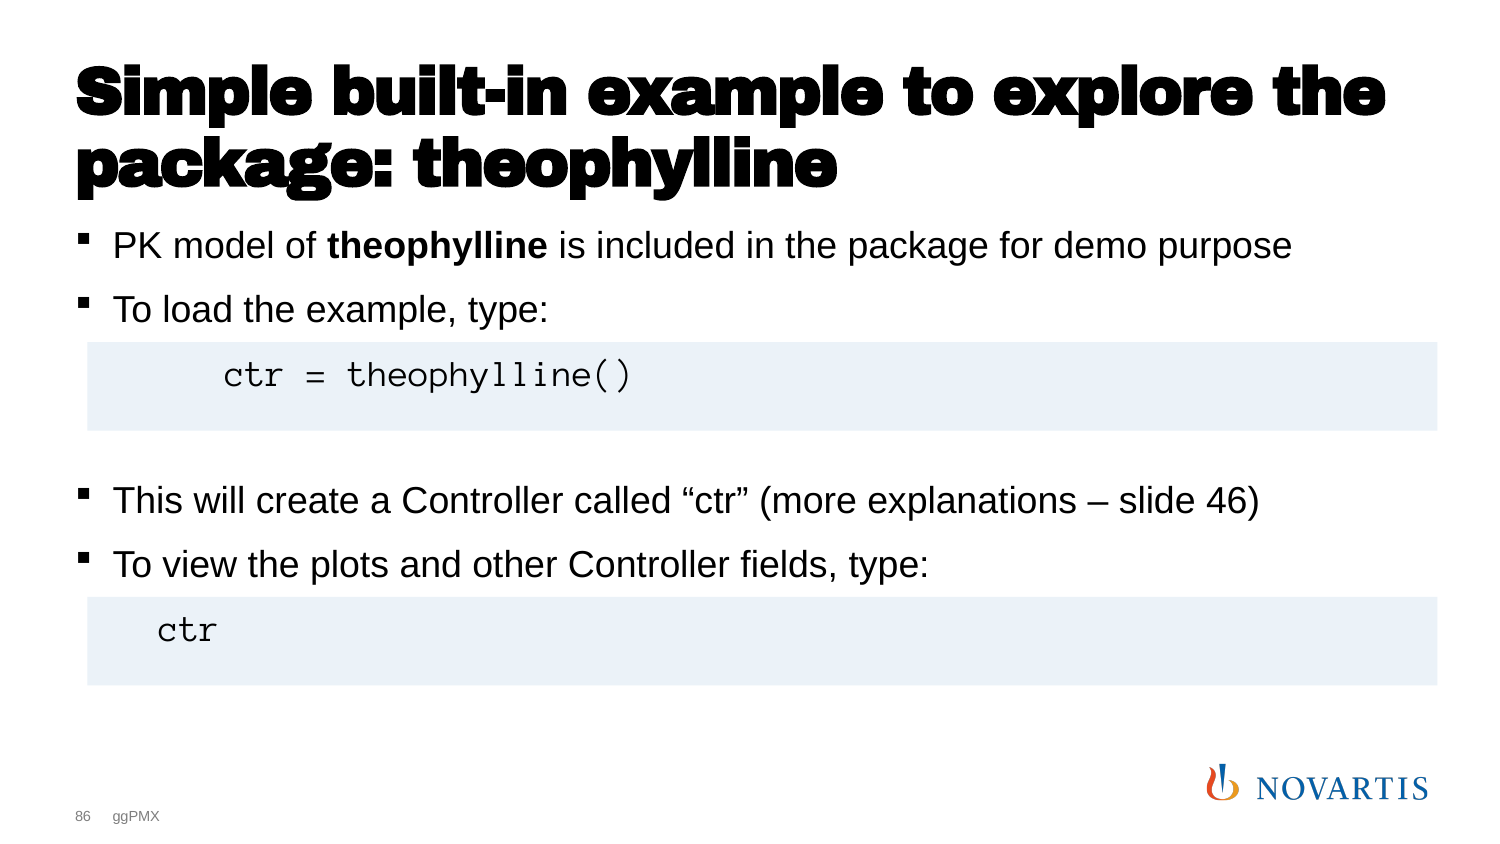

# Simple built-in example to explore the package: theophylline
PK model of theophylline is included in the package for demo purpose
To load the example, type:
	ctr = theophylline()

This will create a Controller called “ctr” (more explanations – slide 46)
To view the plots and other Controller fields, type:
        ctr

86
ggPMX